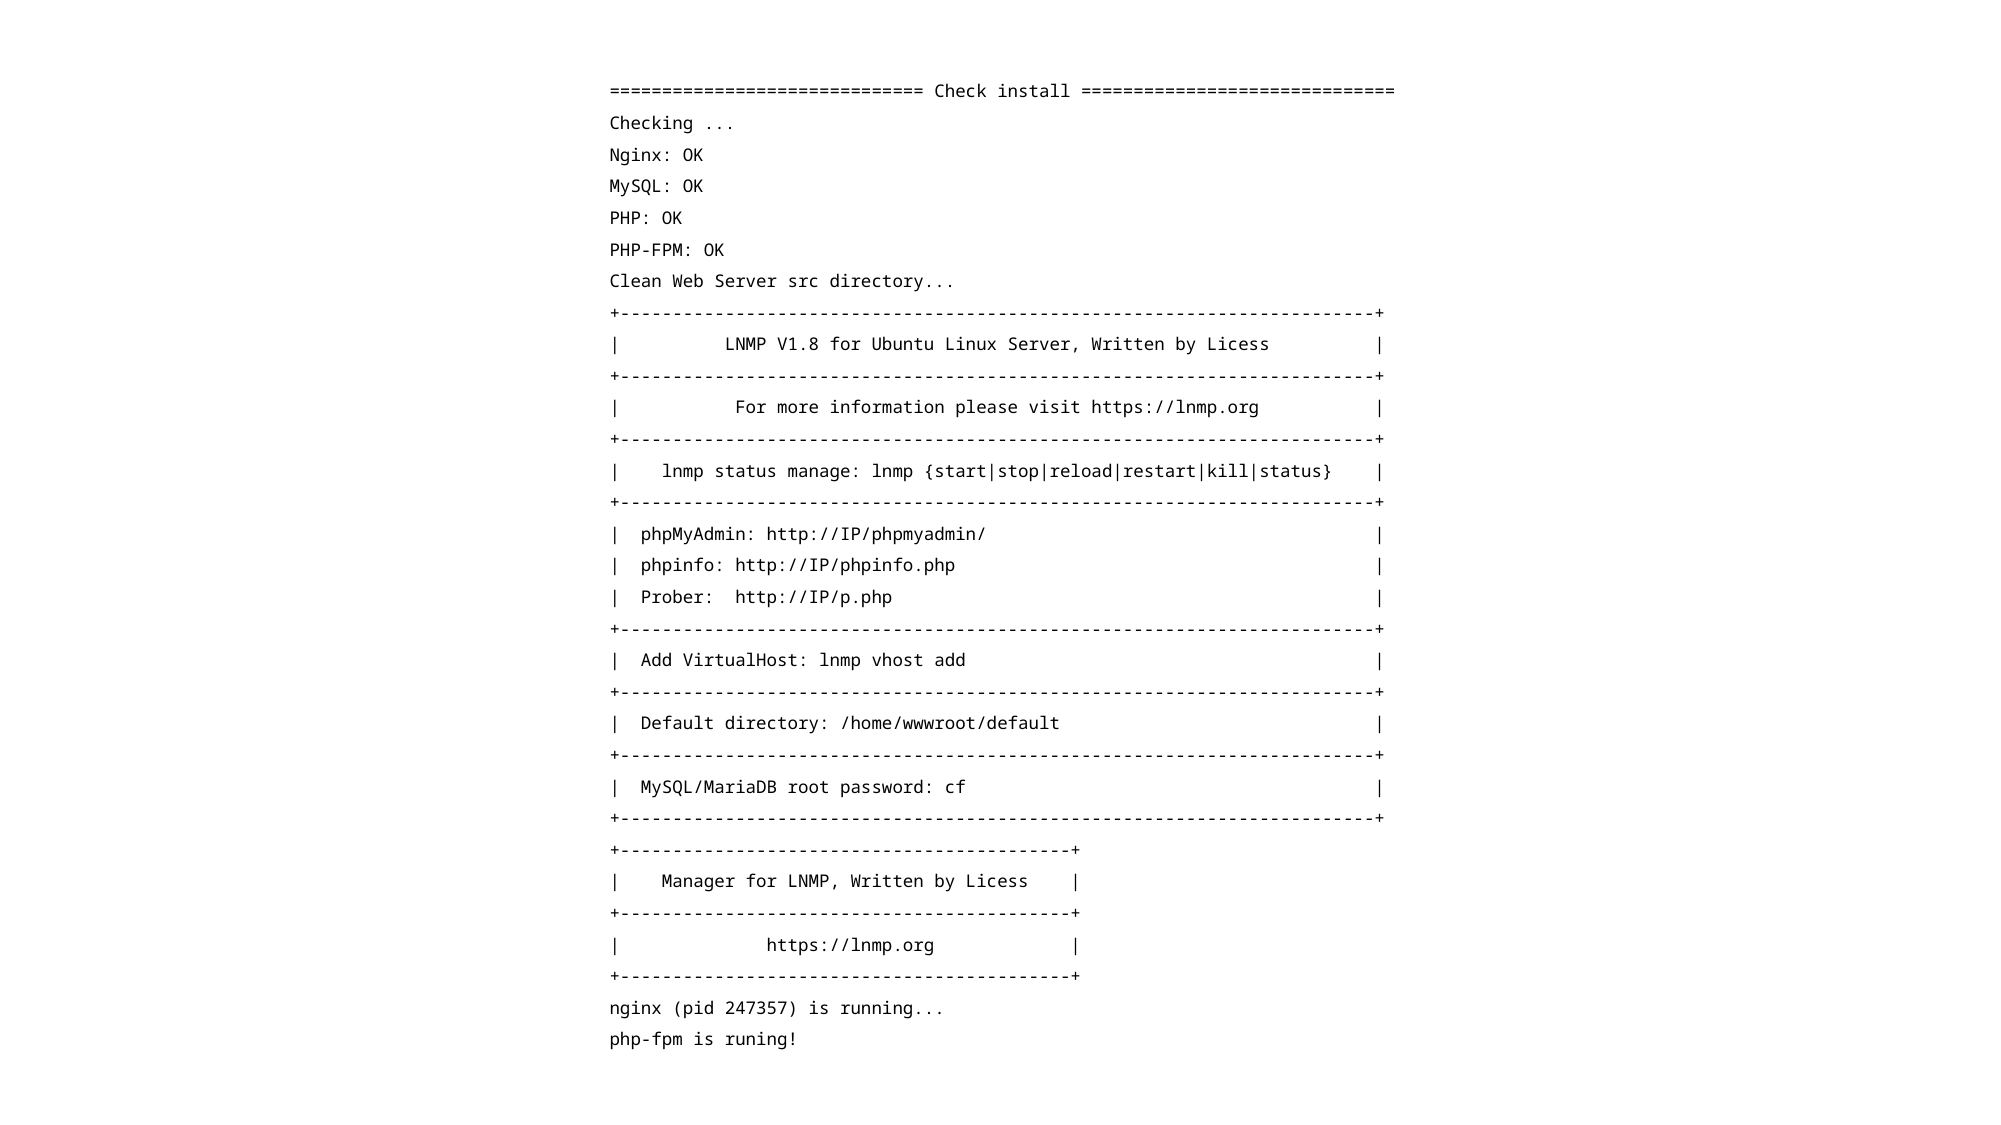

============================== Check install ==============================
Checking ...
Nginx: OK
MySQL: OK
PHP: OK
PHP-FPM: OK
Clean Web Server src directory...
+------------------------------------------------------------------------+
|          LNMP V1.8 for Ubuntu Linux Server, Written by Licess          |
+------------------------------------------------------------------------+
|           For more information please visit https://lnmp.org           |
+------------------------------------------------------------------------+
|    lnmp status manage: lnmp {start|stop|reload|restart|kill|status}    |
+------------------------------------------------------------------------+
|  phpMyAdmin: http://IP/phpmyadmin/                                     |
|  phpinfo: http://IP/phpinfo.php                                        |
|  Prober:  http://IP/p.php                                              |
+------------------------------------------------------------------------+
|  Add VirtualHost: lnmp vhost add                                       |
+------------------------------------------------------------------------+
|  Default directory: /home/wwwroot/default                              |
+------------------------------------------------------------------------+
|  MySQL/MariaDB root password: cf                                       |
+------------------------------------------------------------------------+
+-------------------------------------------+
|    Manager for LNMP, Written by Licess    |
+-------------------------------------------+
|              https://lnmp.org             |
+-------------------------------------------+
nginx (pid 247357) is running...
php-fpm is runing!